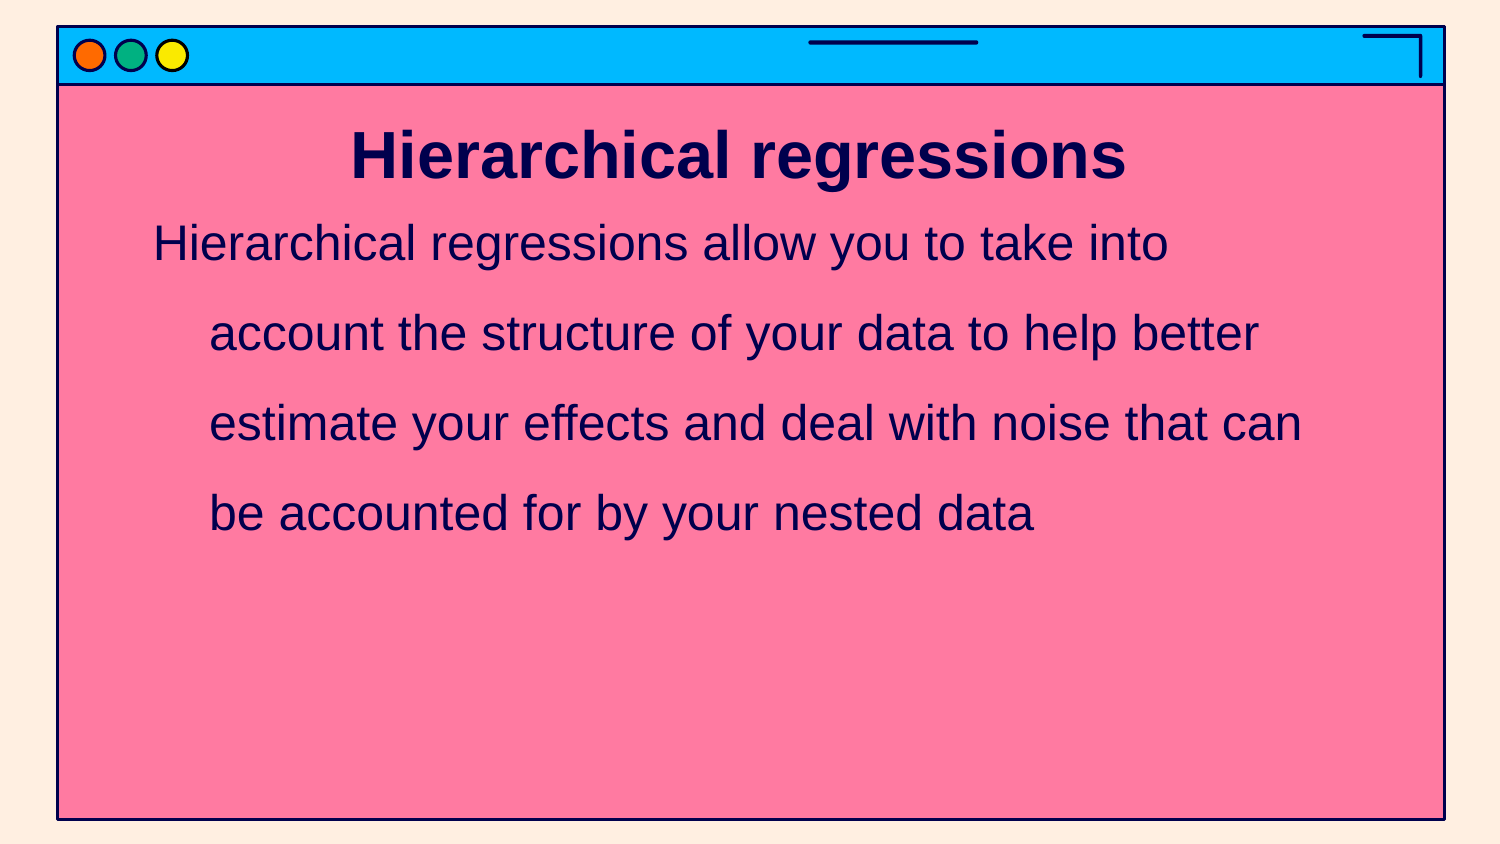

# Hierarchical regressions
Hierarchical regressions allow you to take into account the structure of your data to help better estimate your effects and deal with noise that can be accounted for by your nested data